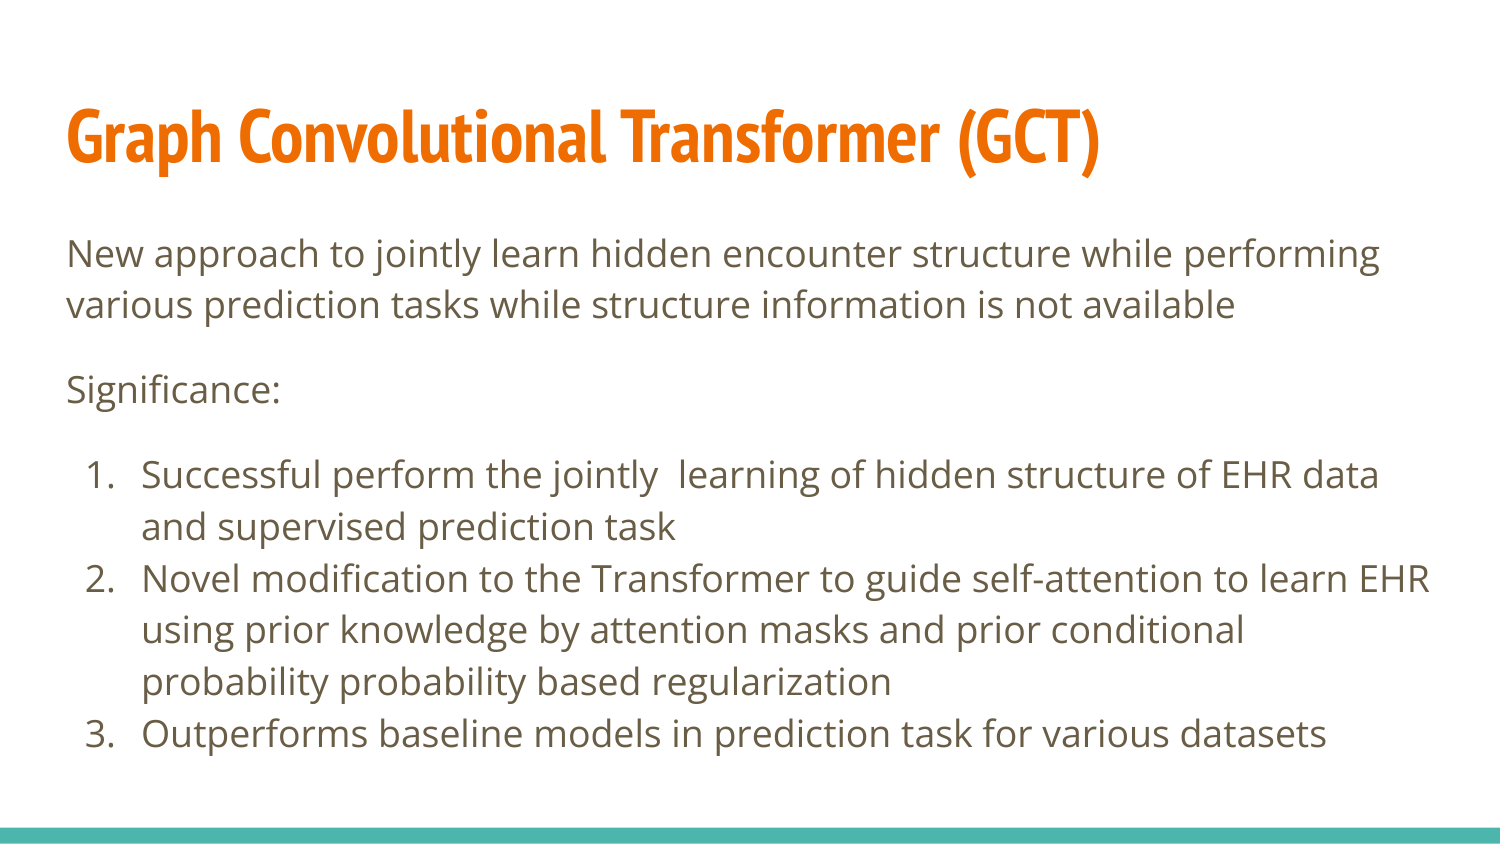

# Graph Convolutional Transformer (GCT)
New approach to jointly learn hidden encounter structure while performing various prediction tasks while structure information is not available
Significance:
Successful perform the jointly  learning of hidden structure of EHR data and supervised prediction task
Novel modification to the Transformer to guide self-attention to learn EHR using prior knowledge by attention masks and prior conditional probability probability based regularization
Outperforms baseline models in prediction task for various datasets